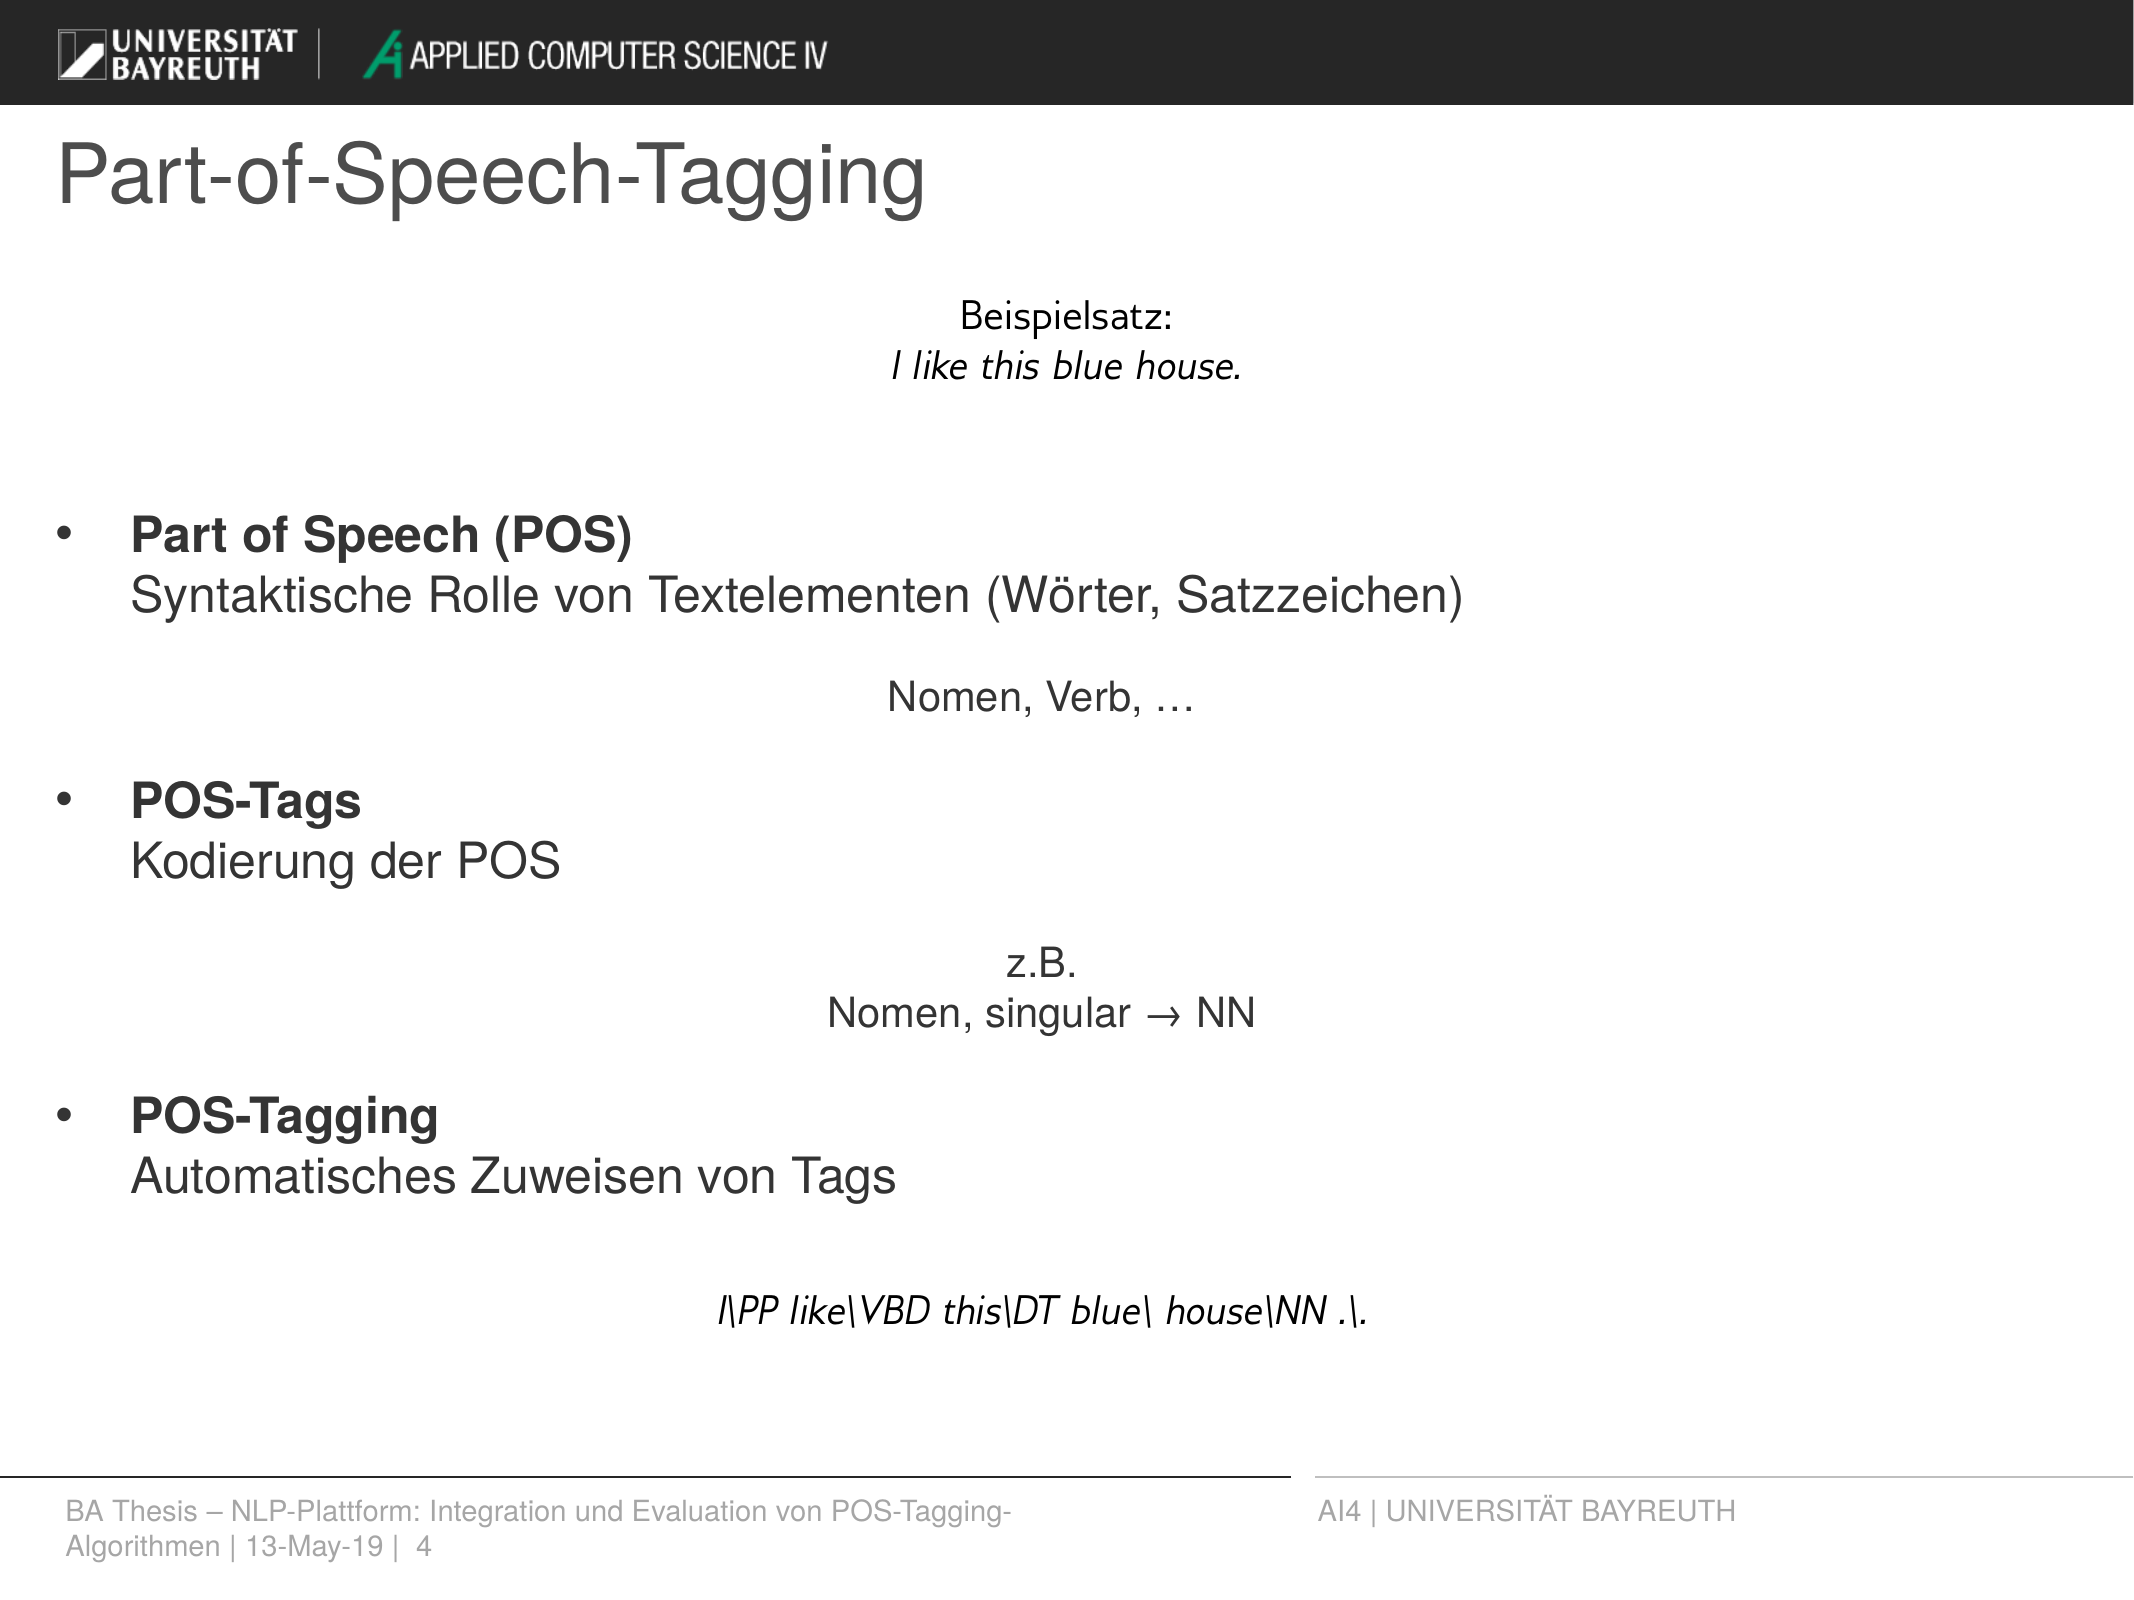

# Part-of-Speech-Tagging

Part of Speech (POS)
Syntaktische Rolle von Textelementen (Wörter, Satzzeichen)
Nomen, Verb, …
POS-Tags
Kodierung der POS
z.B.
Nomen, singular → NN
POS-Tagging
Automatisches Zuweisen von Tags
Beispielsatz:
I like this blue house.

I\PP like\VBD this\DT blue\ house\NN .\.